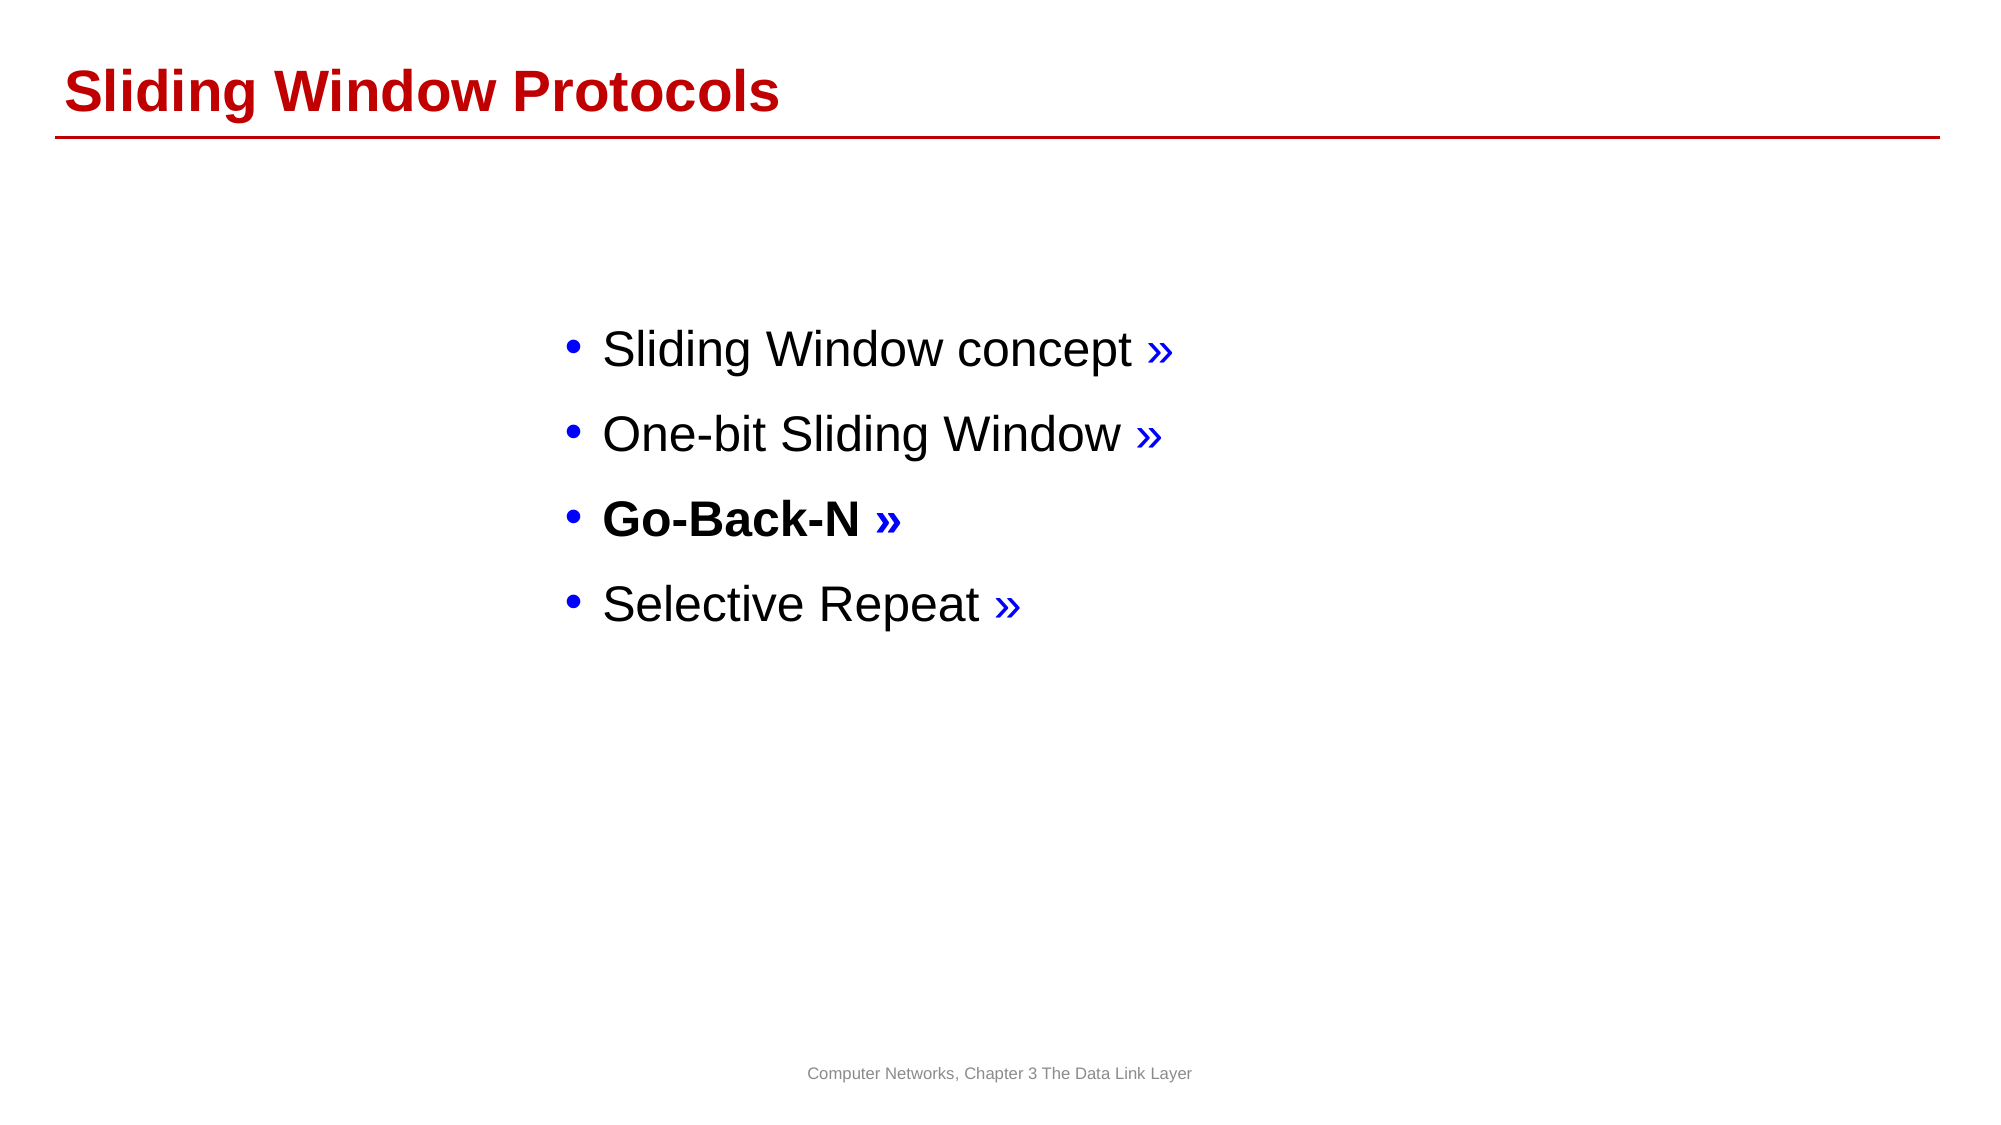

Sliding Window Protocols
Sliding Window concept »
One-bit Sliding Window »
Go-Back-N »
Selective Repeat »

Computer Networks, Chapter 3 The Data Link Layer